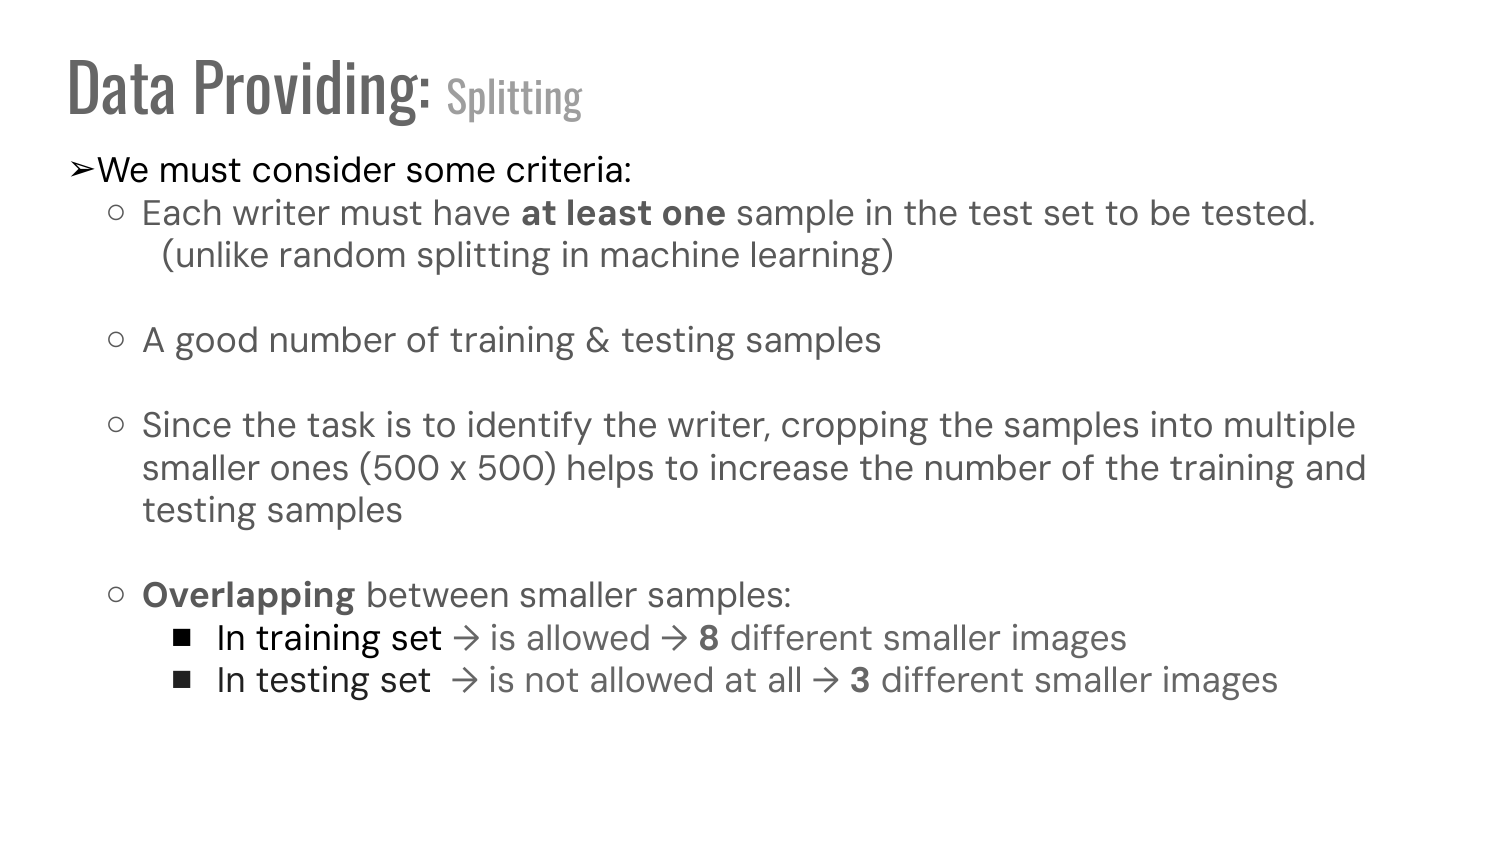

# Data Providing: Splitting
We must consider some criteria:
Each writer must have at least one sample in the test set to be tested.
          (unlike random splitting in machine learning)

A good number of training & testing samples

Since the task is to identify the writer, cropping the samples into multiple smaller ones (500 x 500) helps to increase the number of the training and testing samples

Overlapping between smaller samples:
In training set → is allowed → 8 different smaller images
In testing set  → is not allowed at all → 3 different smaller images